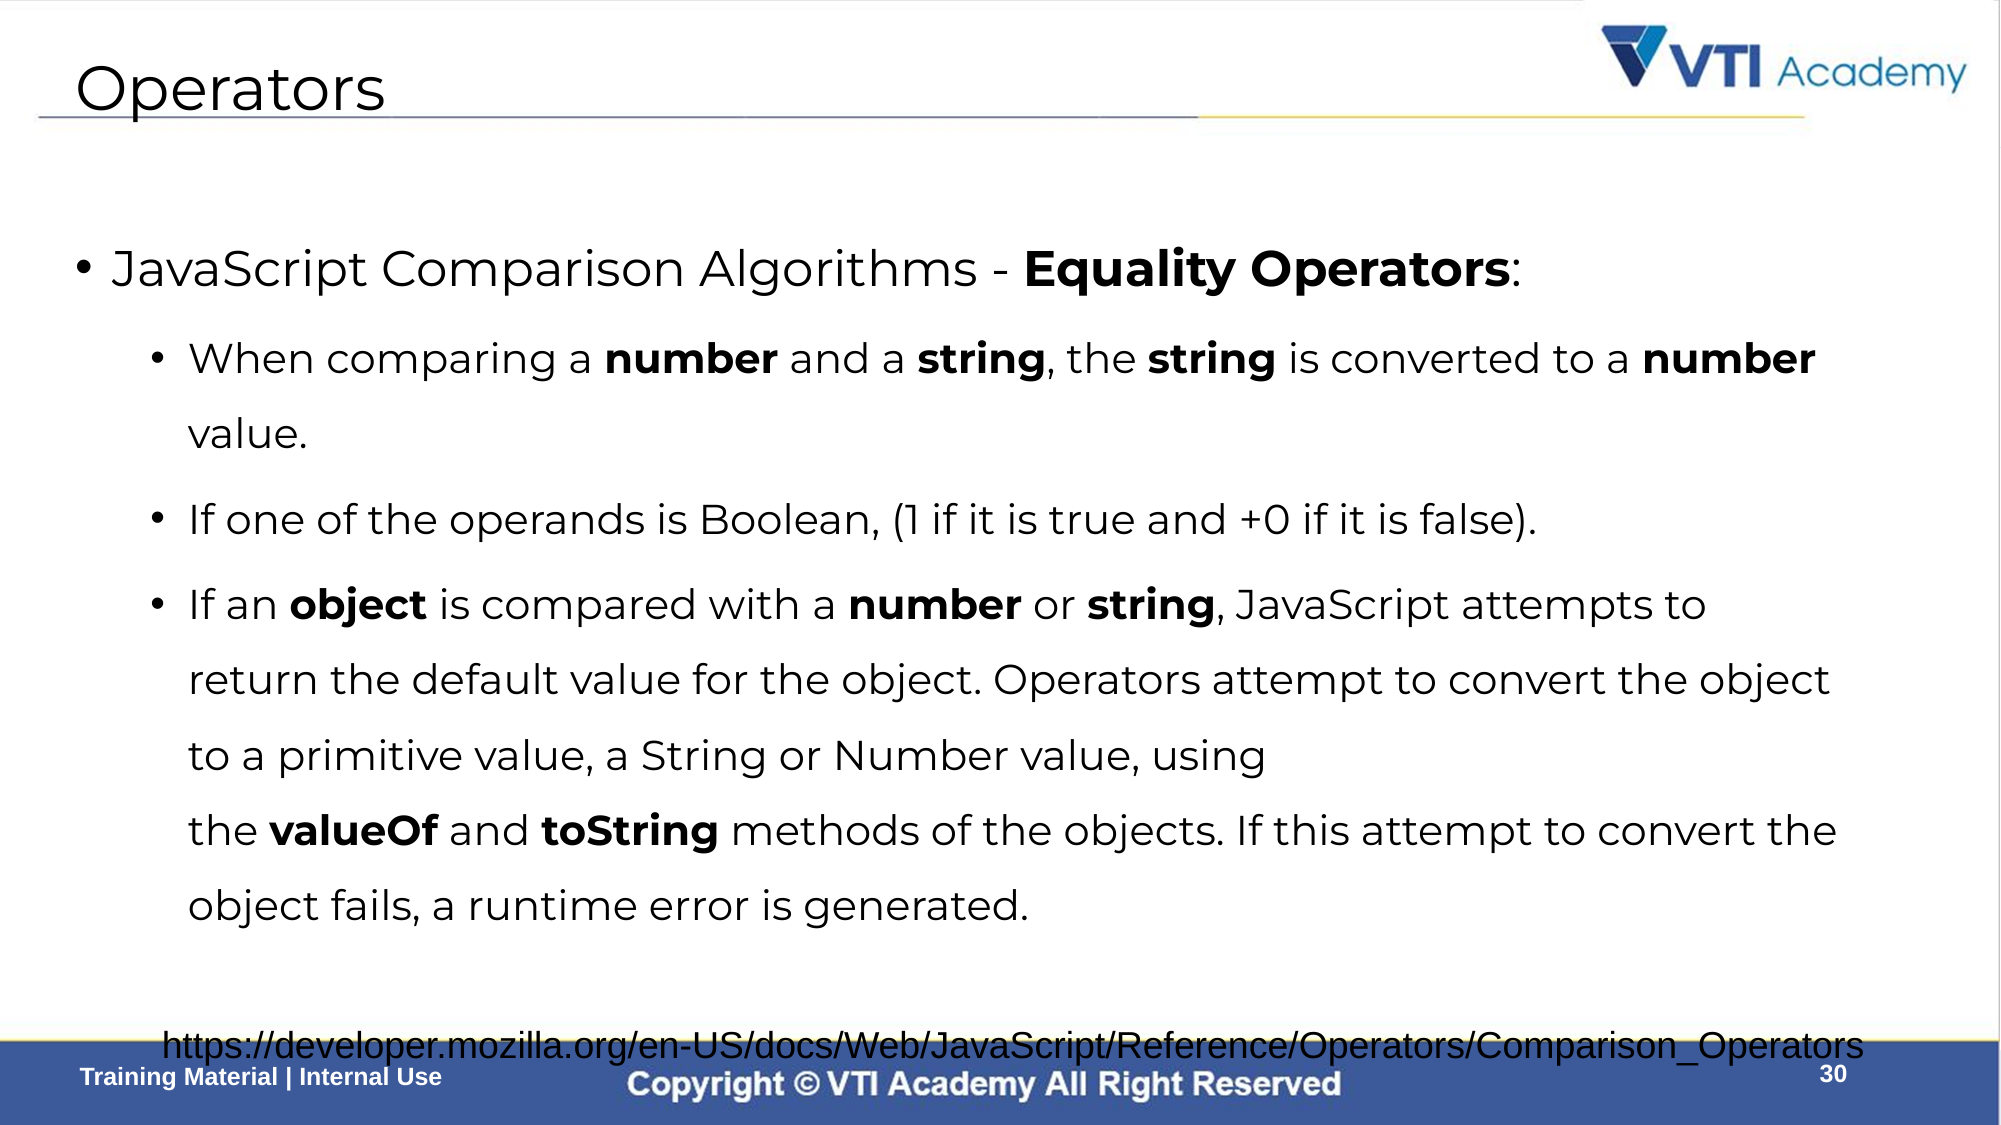

# Operators
JavaScript Comparison Algorithms - Equality Operators:
When comparing a number and a string, the string is converted to a number value.
If one of the operands is Boolean, (1 if it is true and +0 if it is false).
If an object is compared with a number or string, JavaScript attempts to return the default value for the object. Operators attempt to convert the object to a primitive value, a String or Number value, using the valueOf and toString methods of the objects. If this attempt to convert the object fails, a runtime error is generated.
https://developer.mozilla.org/en-US/docs/Web/JavaScript/Reference/Operators/Comparison_Operators
30
Training Material | Internal Use